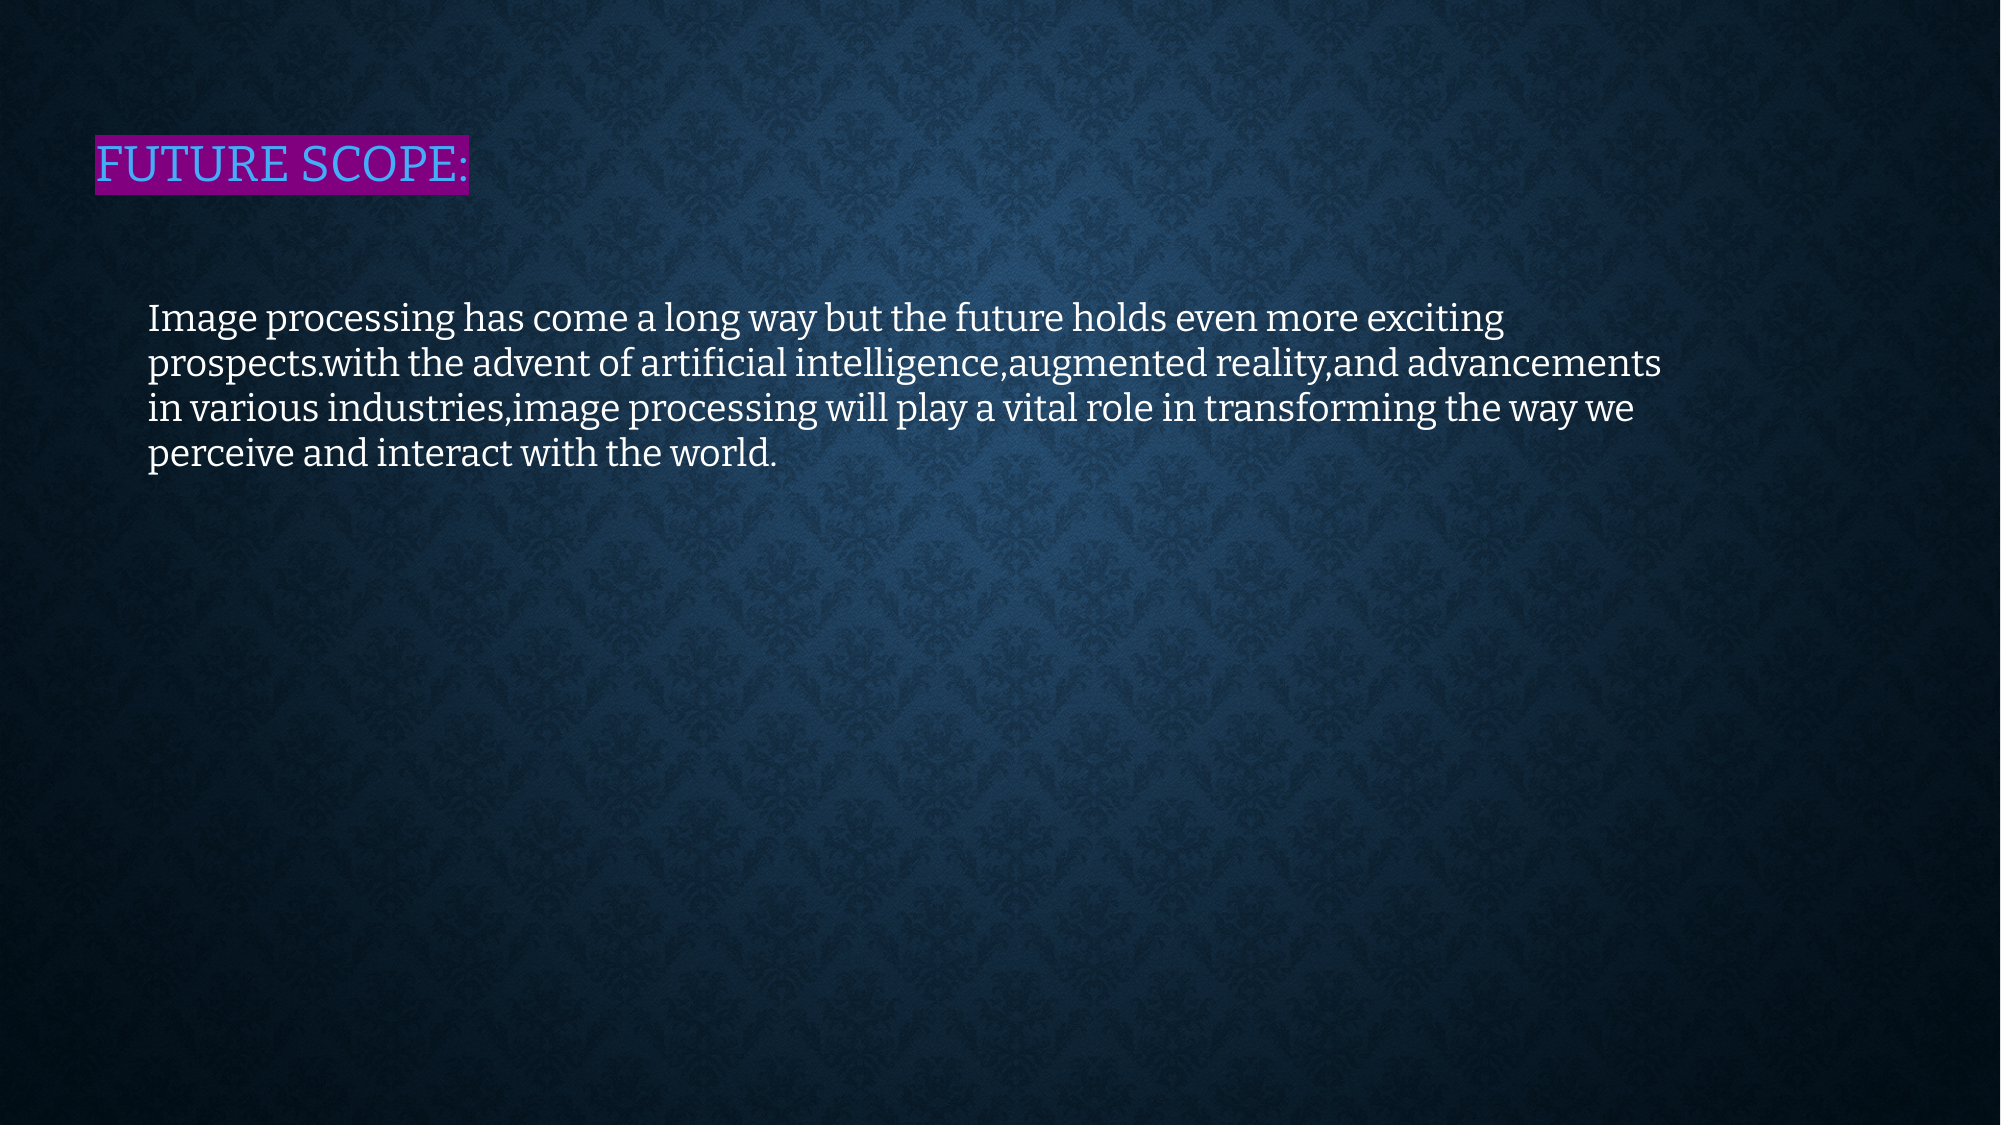

FUTURE SCOPE:
Image processing has come a long way but the future holds even more exciting prospects.with the advent of artificial intelligence,augmented reality,and advancements in various industries,image processing will play a vital role in transforming the way we perceive and interact with the world.